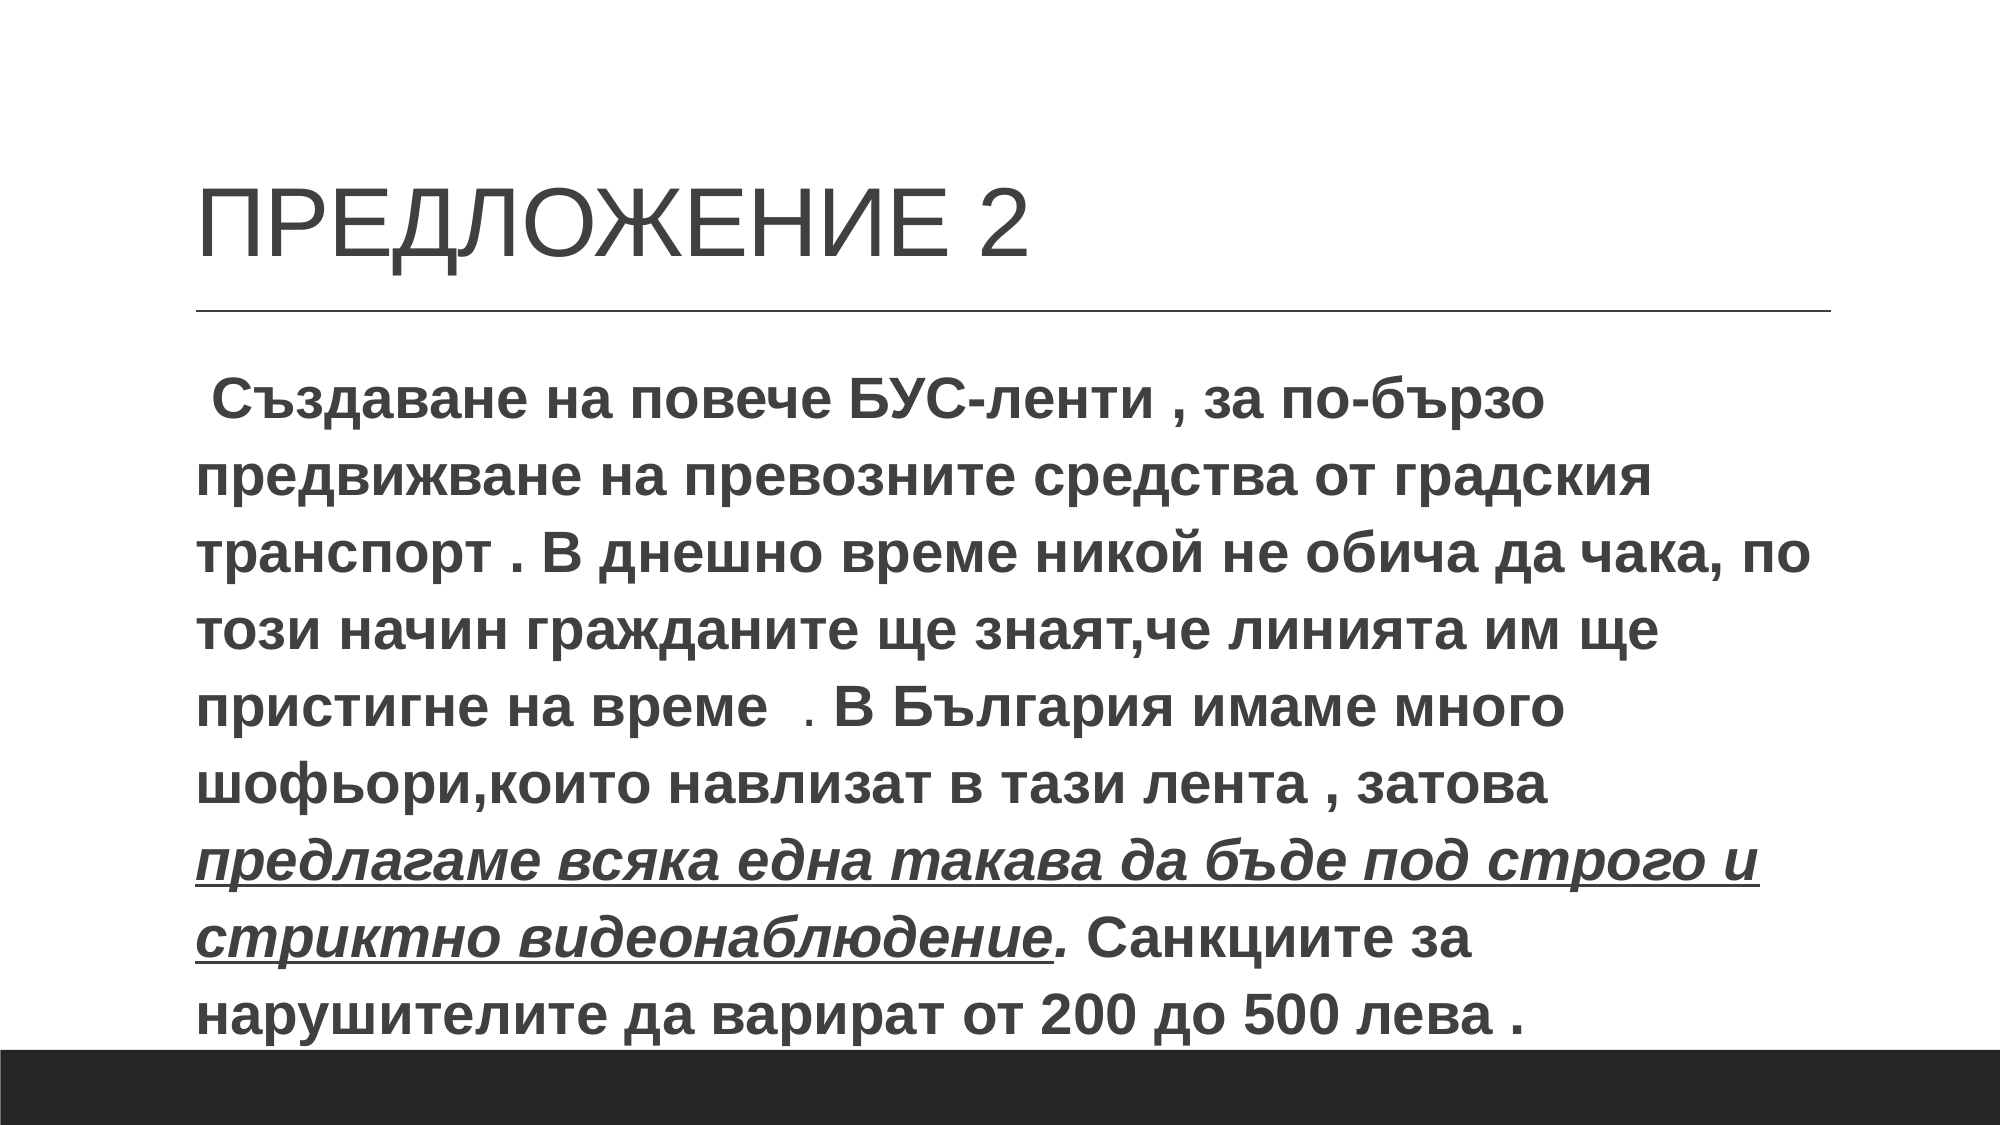

# ПРЕДЛОЖЕНИЕ 2
 Създаване на повече БУС-ленти , за по-бързо предвижване на превозните средства от градския транспорт . В днешно време никой не обича да чака, по този начин гражданите ще знаят,че линията им ще пристигне на време  . В България имаме много шофьори,които навлизат в тази лента , затова предлагаме всяка една такава да бъде под строго и стриктно видеонаблюдение. Санкциите за нарушителите да варират от 200 до 500 лева .